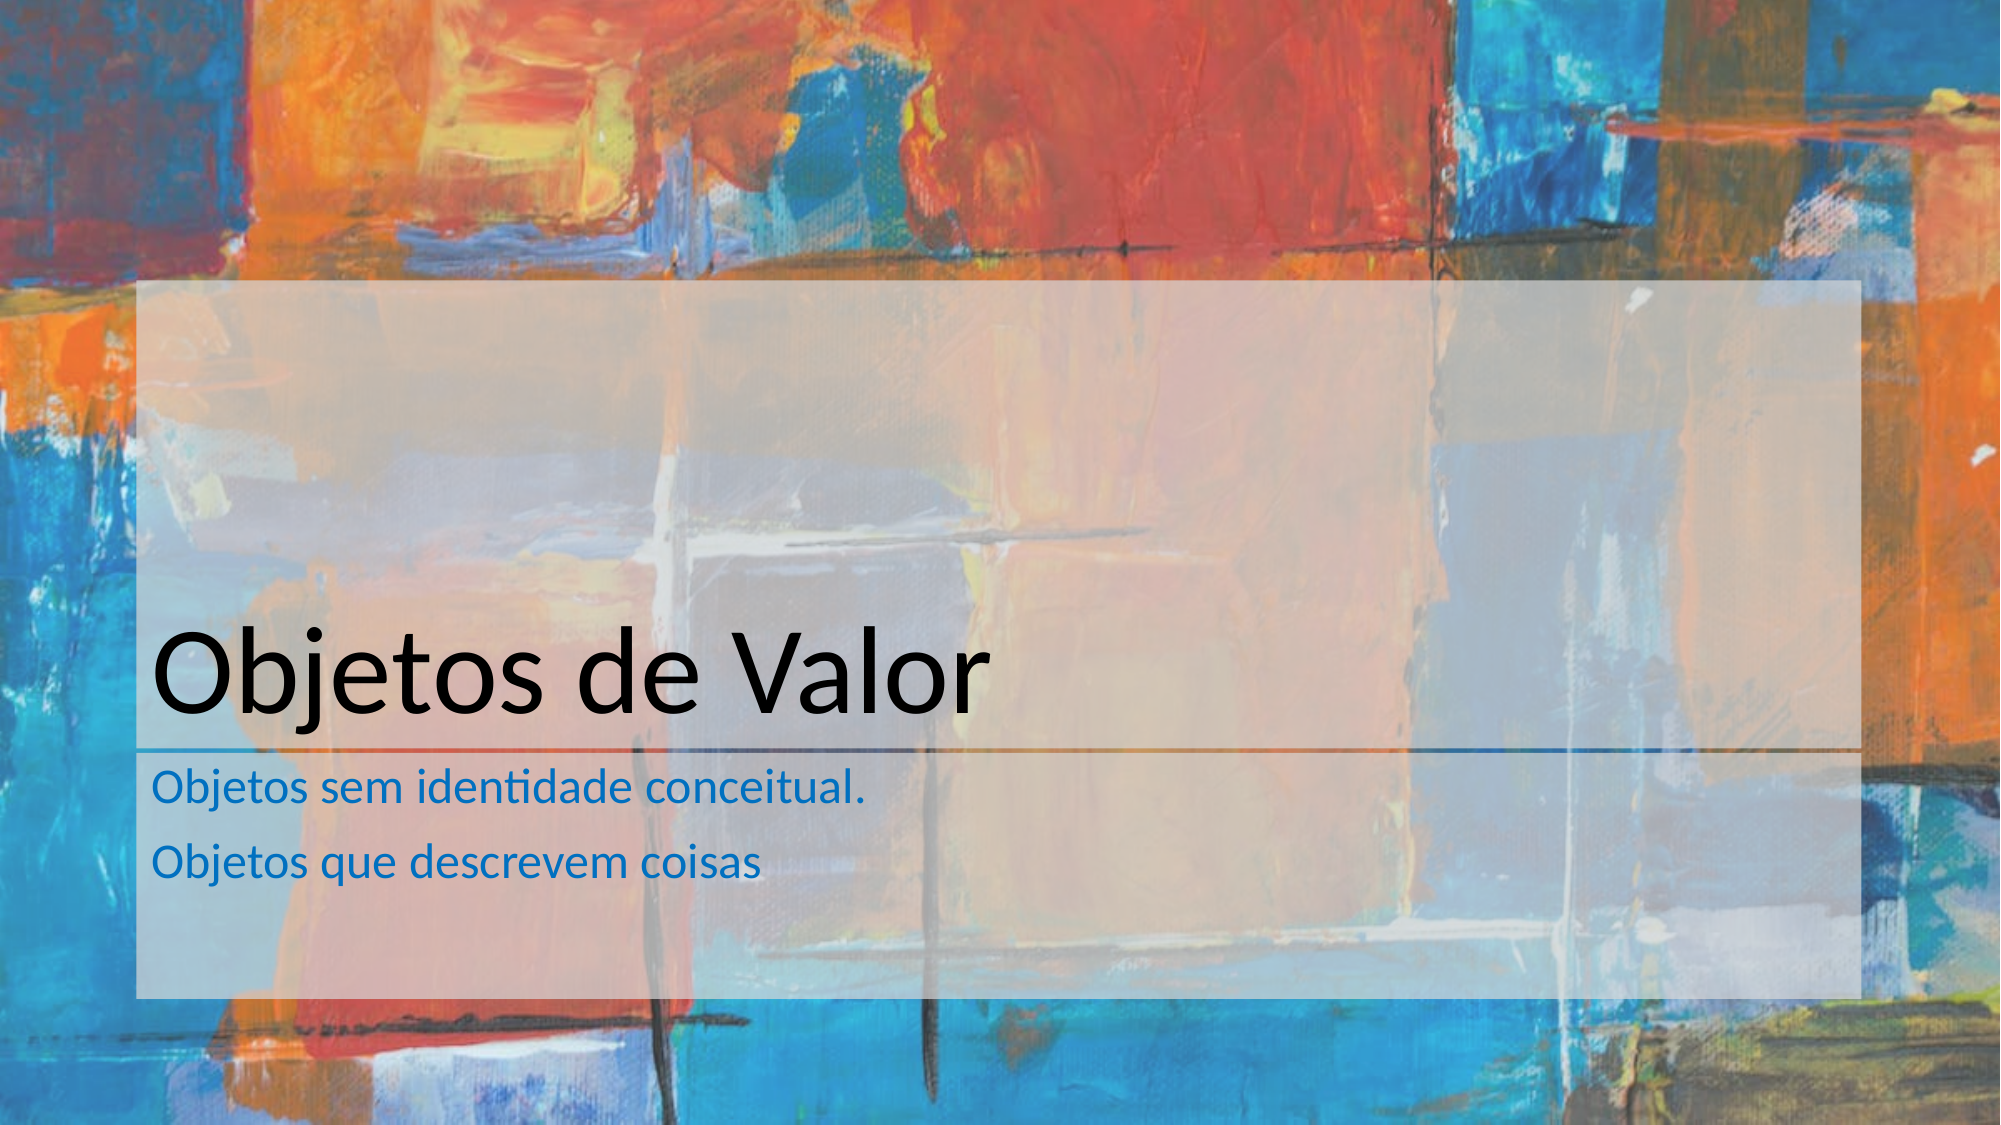

# Objetos de Valor
Objetos sem identidade conceitual.
Objetos que descrevem coisas